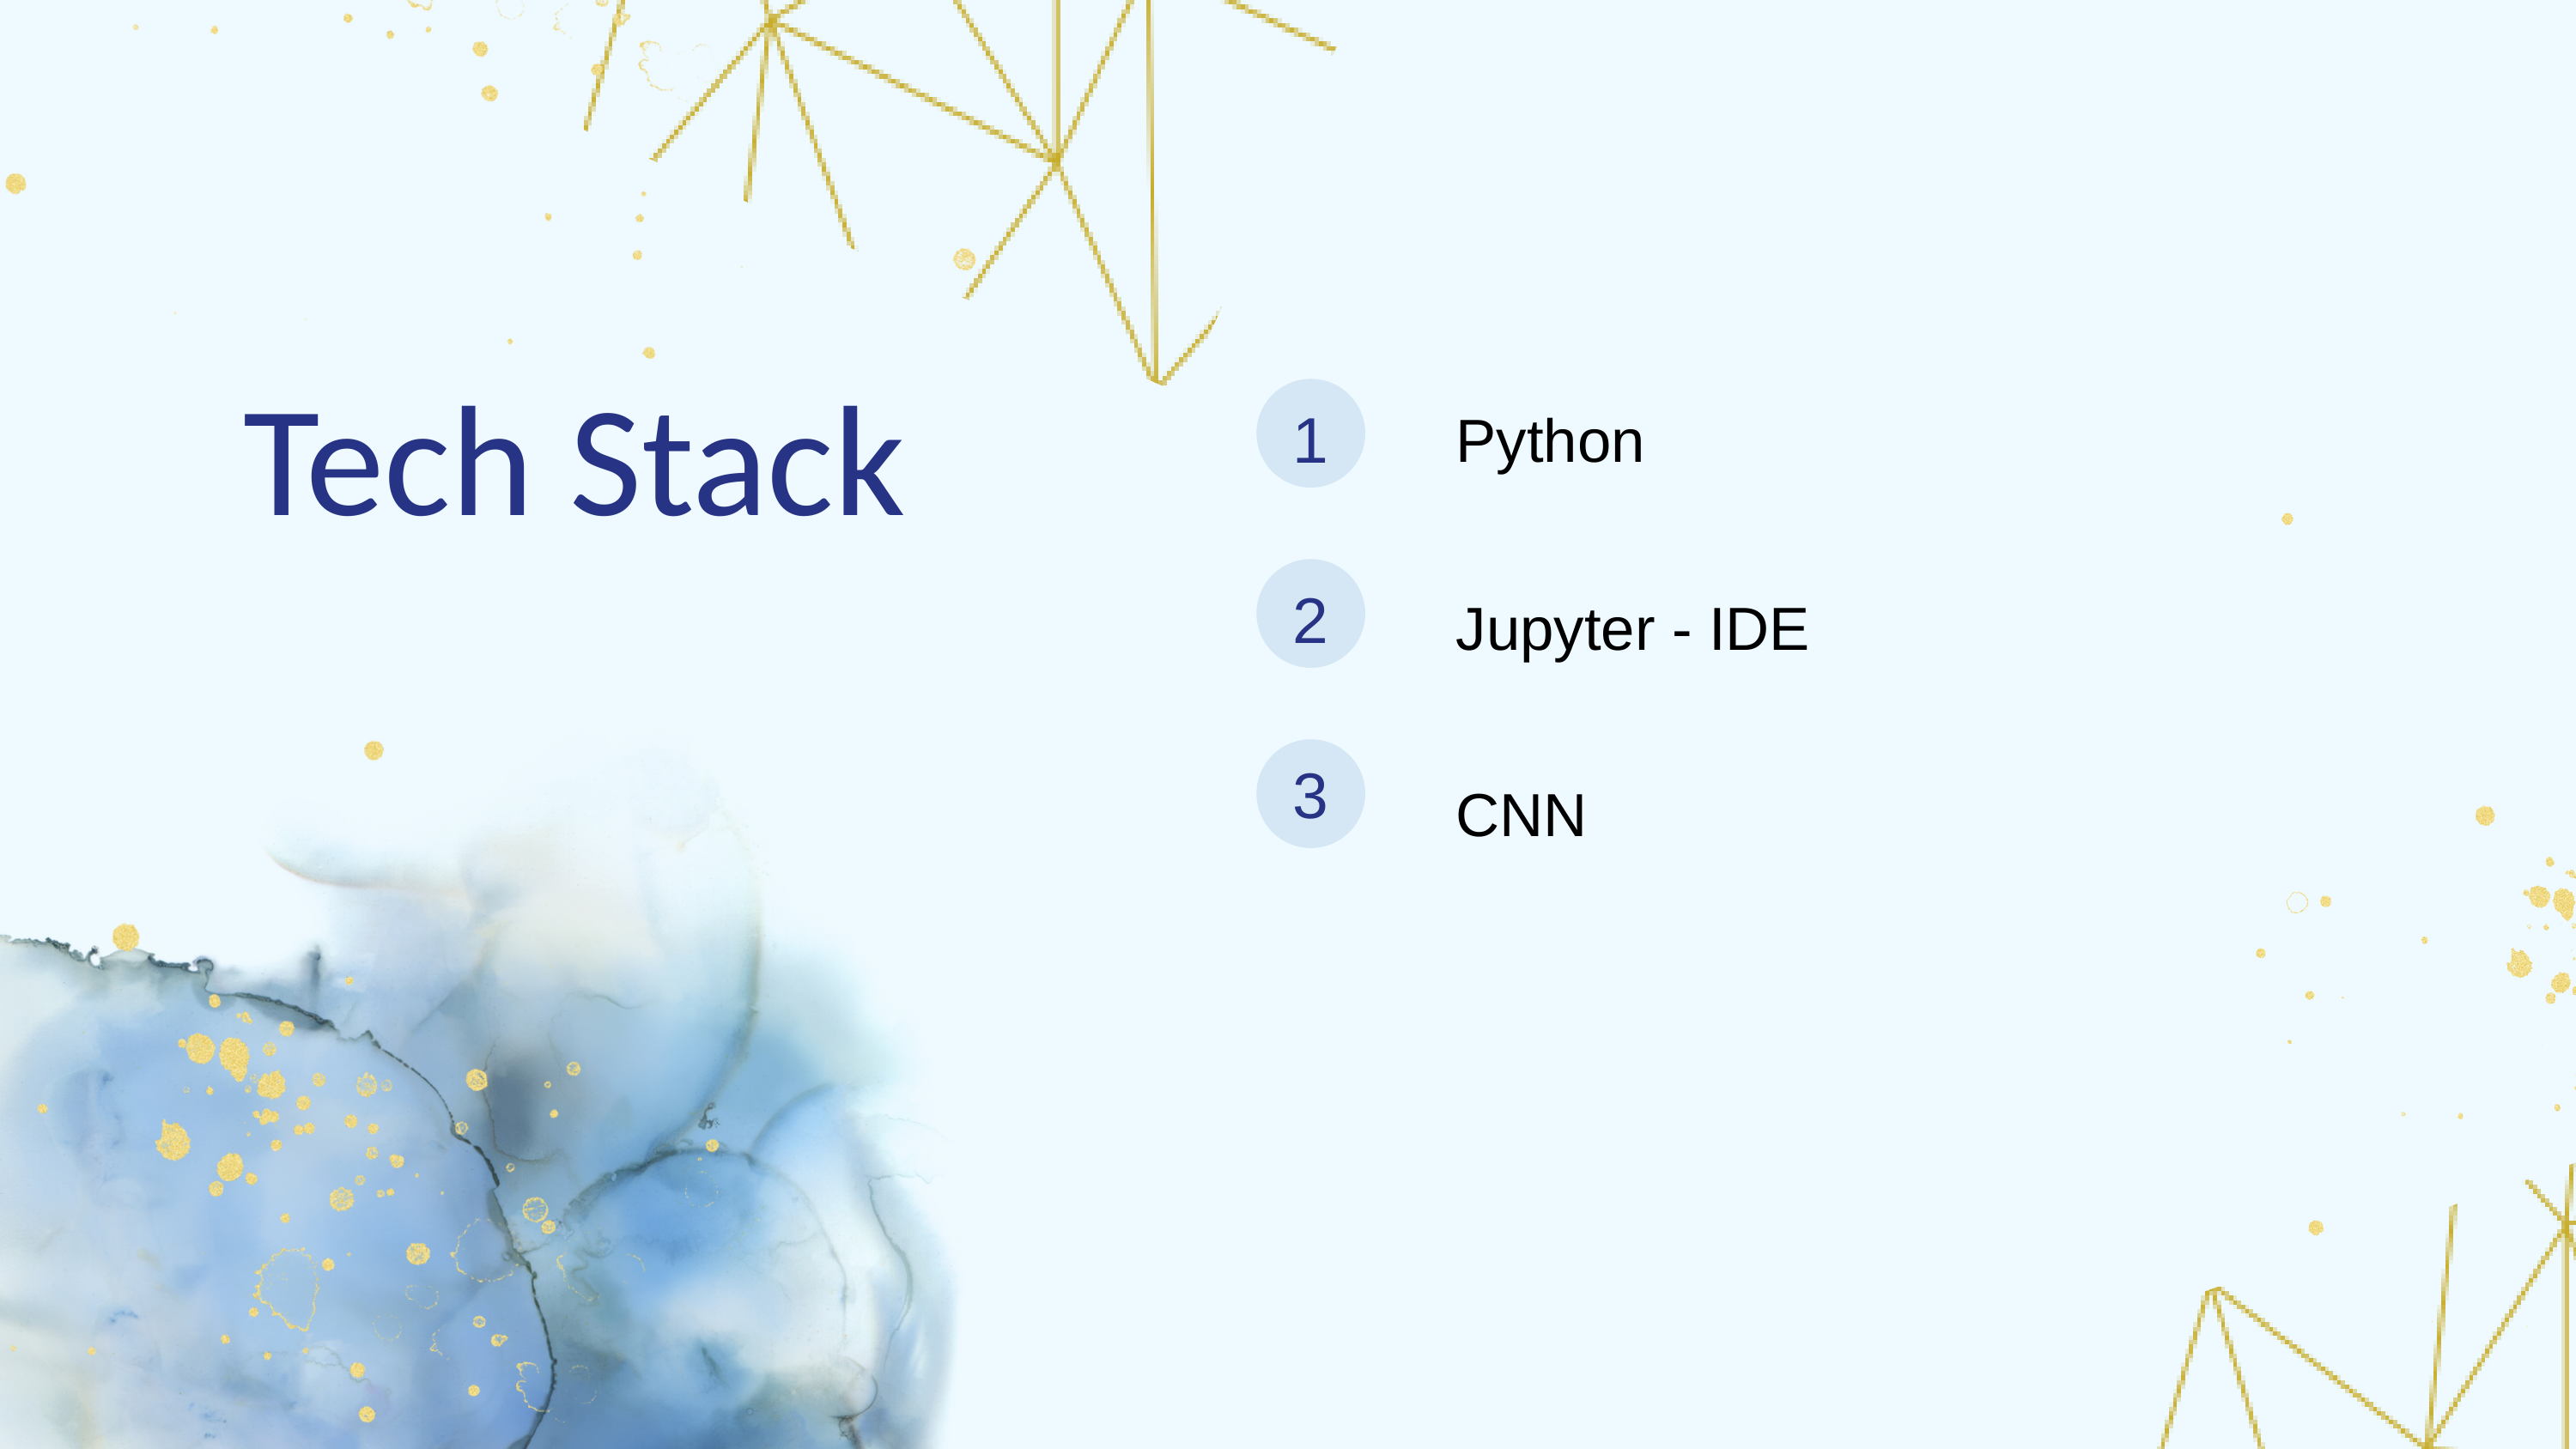

Python
﻿Tech Stack
1

Jupyter - IDE
2

CNN
3